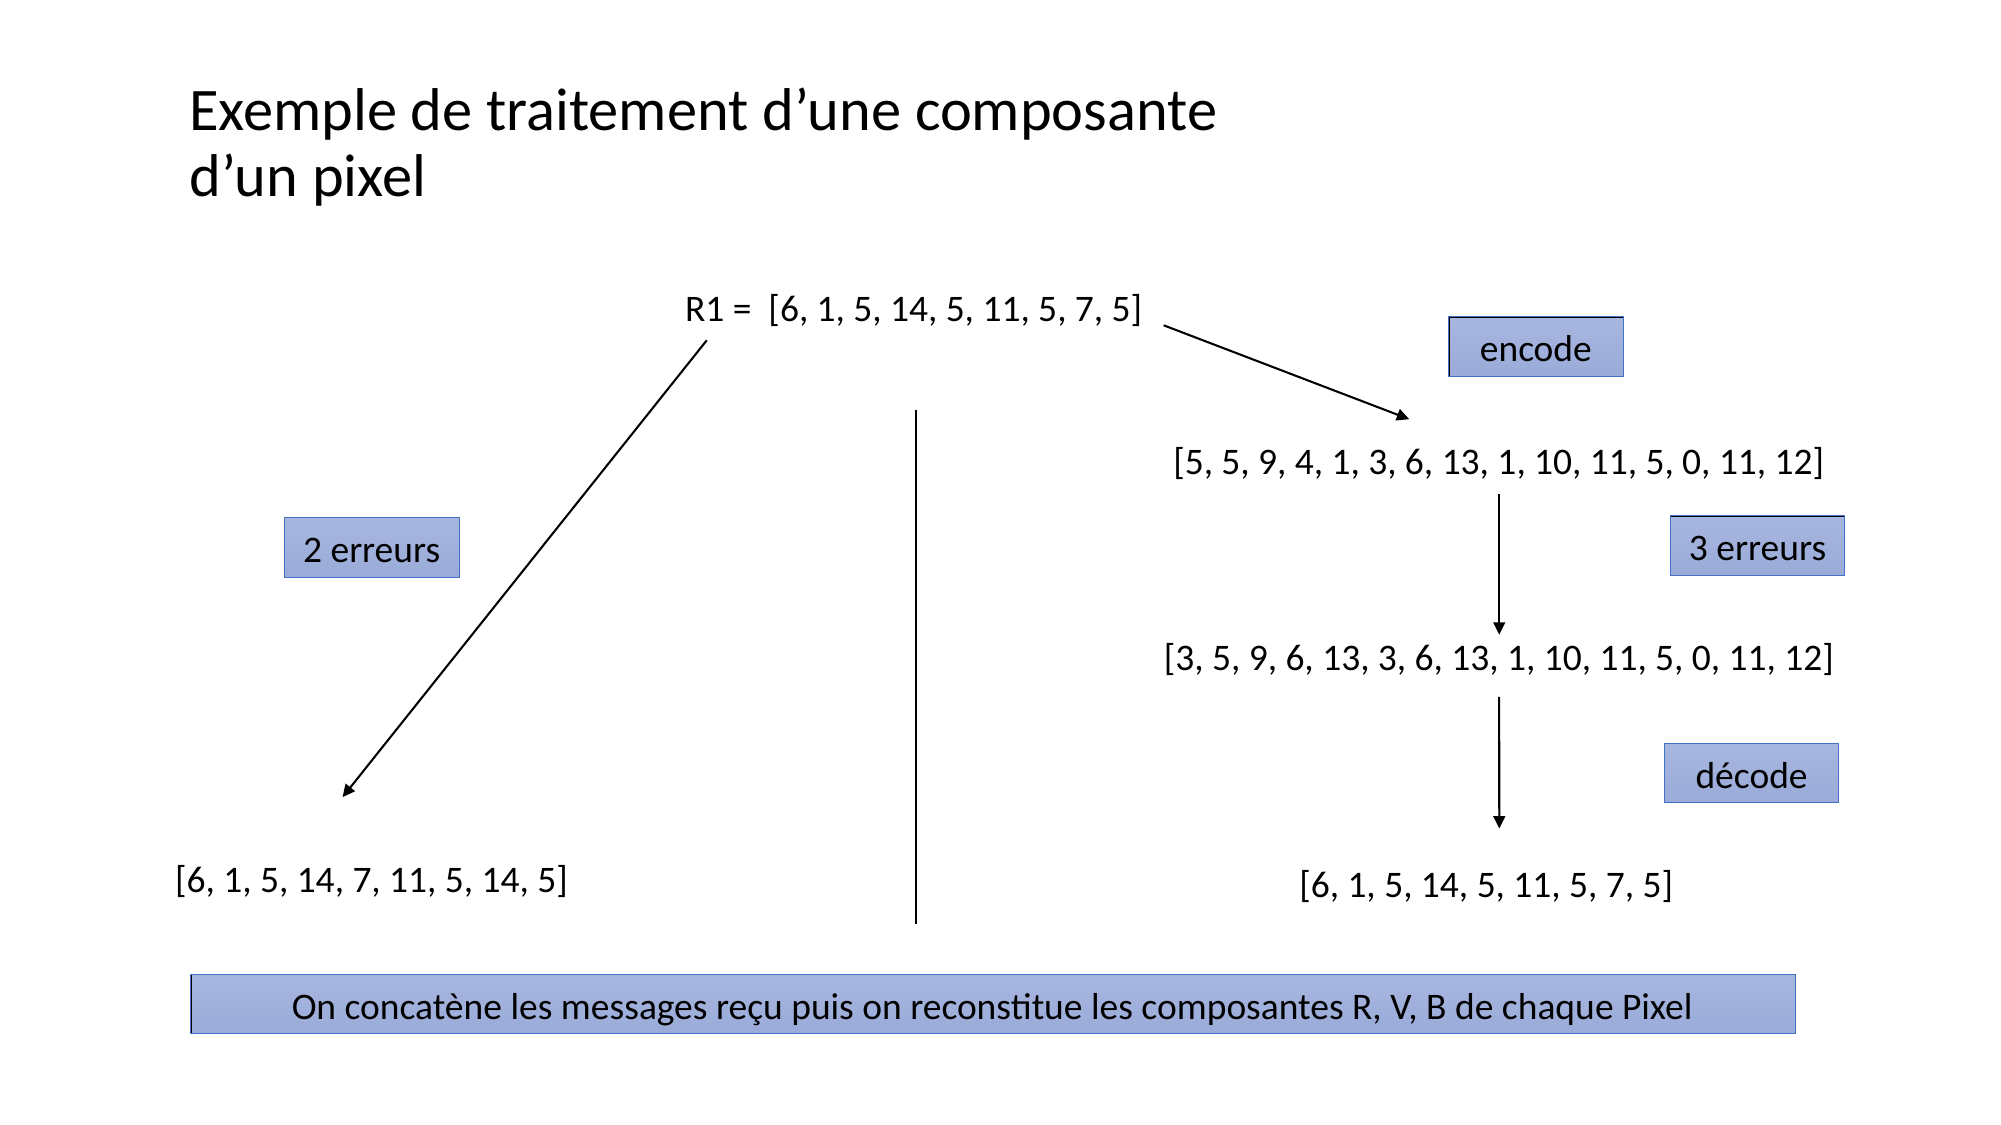

# Exemple de traitement d’une composante d’un pixel
R1 =  [6, 1, 5, 14, 5, 11, 5, 7, 5]
encode
[5, 5, 9, 4, 1, 3, 6, 13, 1, 10, 11, 5, 0, 11, 12]
3 erreurs
2 erreurs
[3, 5, 9, 6, 13, 3, 6, 13, 1, 10, 11, 5, 0, 11, 12]
décode
[6, 1, 5, 14, 7, 11, 5, 14, 5]
[6, 1, 5, 14, 5, 11, 5, 7, 5]
On concatène les messages reçu puis on reconstitue les composantes R, V, B de chaque Pixel